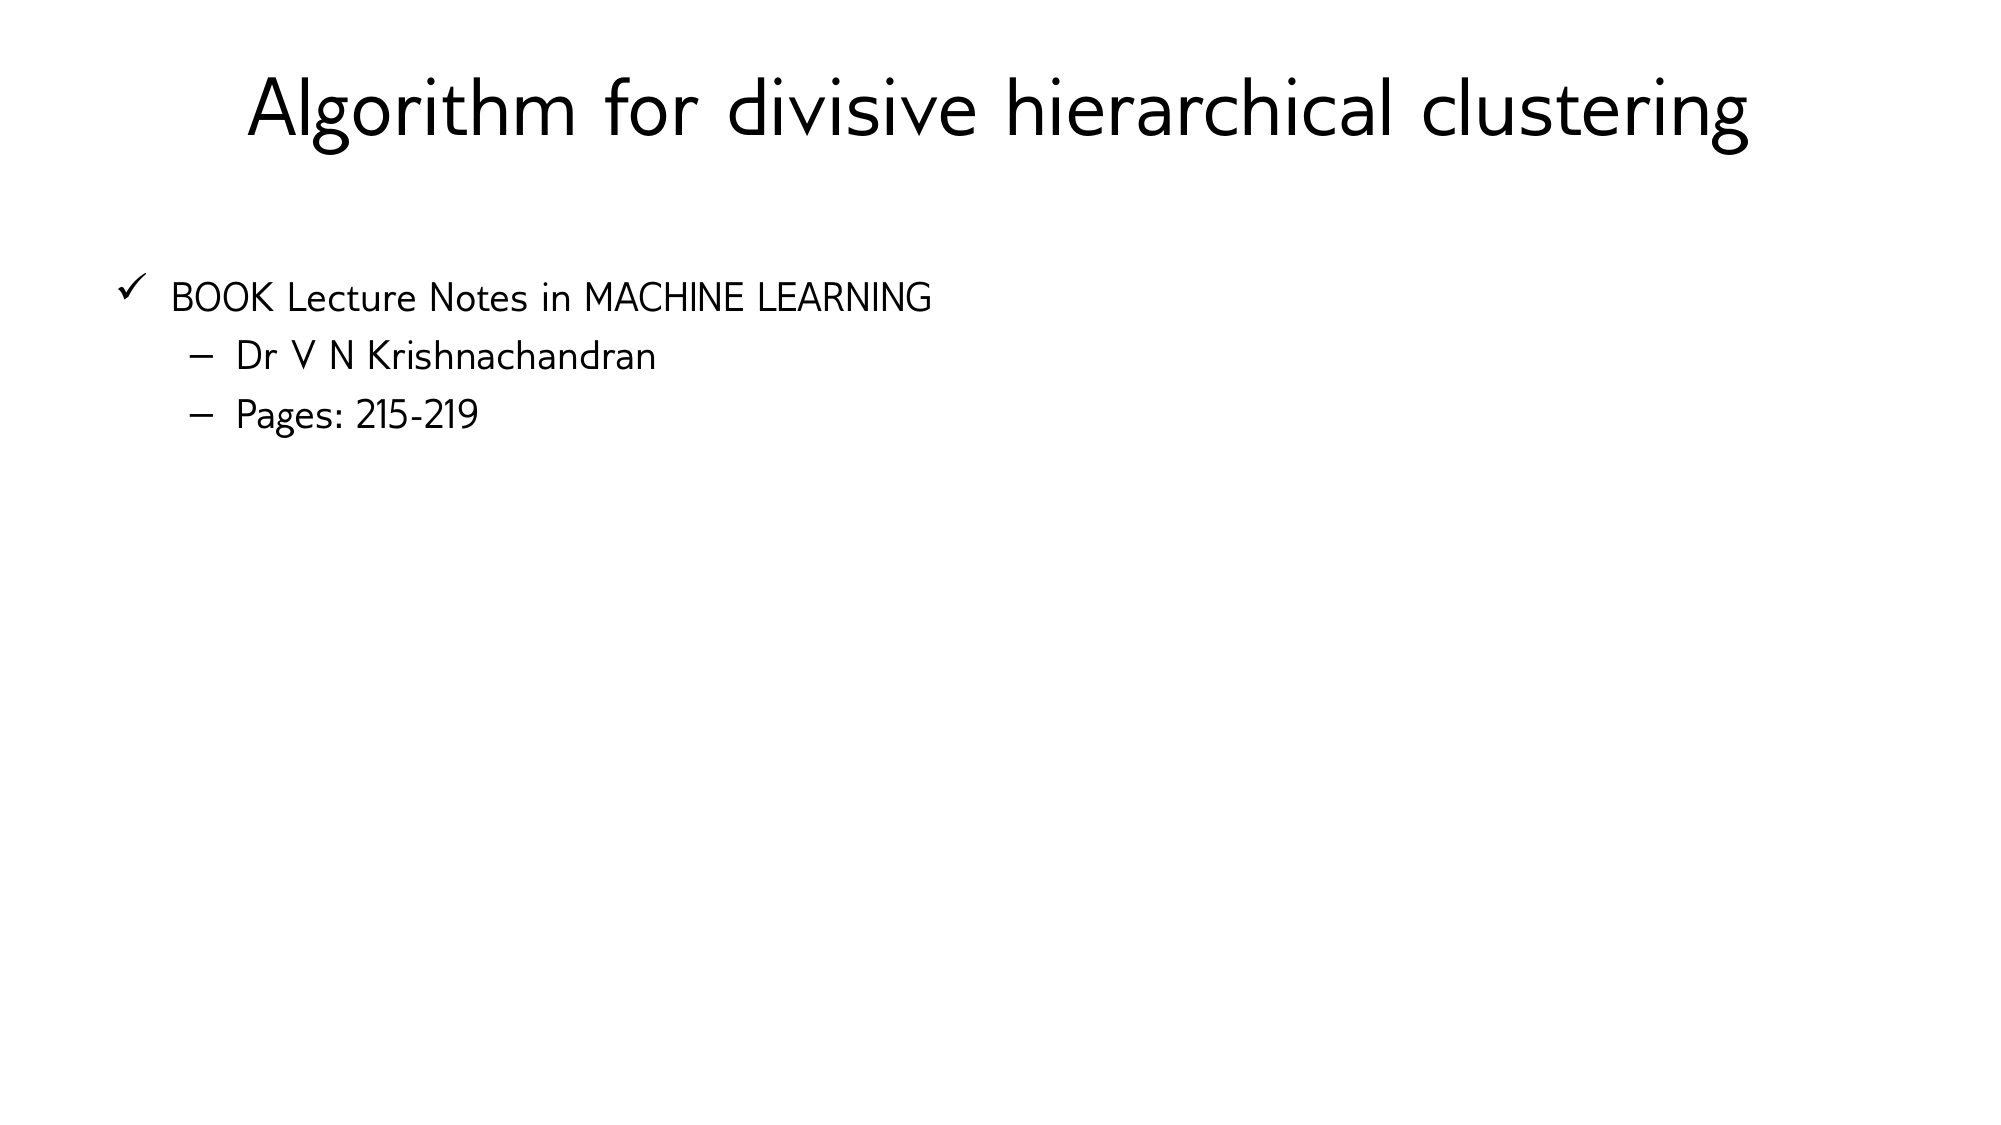

# Algorithm for divisive hierarchical clustering
BOOK Lecture Notes in MACHINE LEARNING
Dr V N Krishnachandran
Pages: 215-219